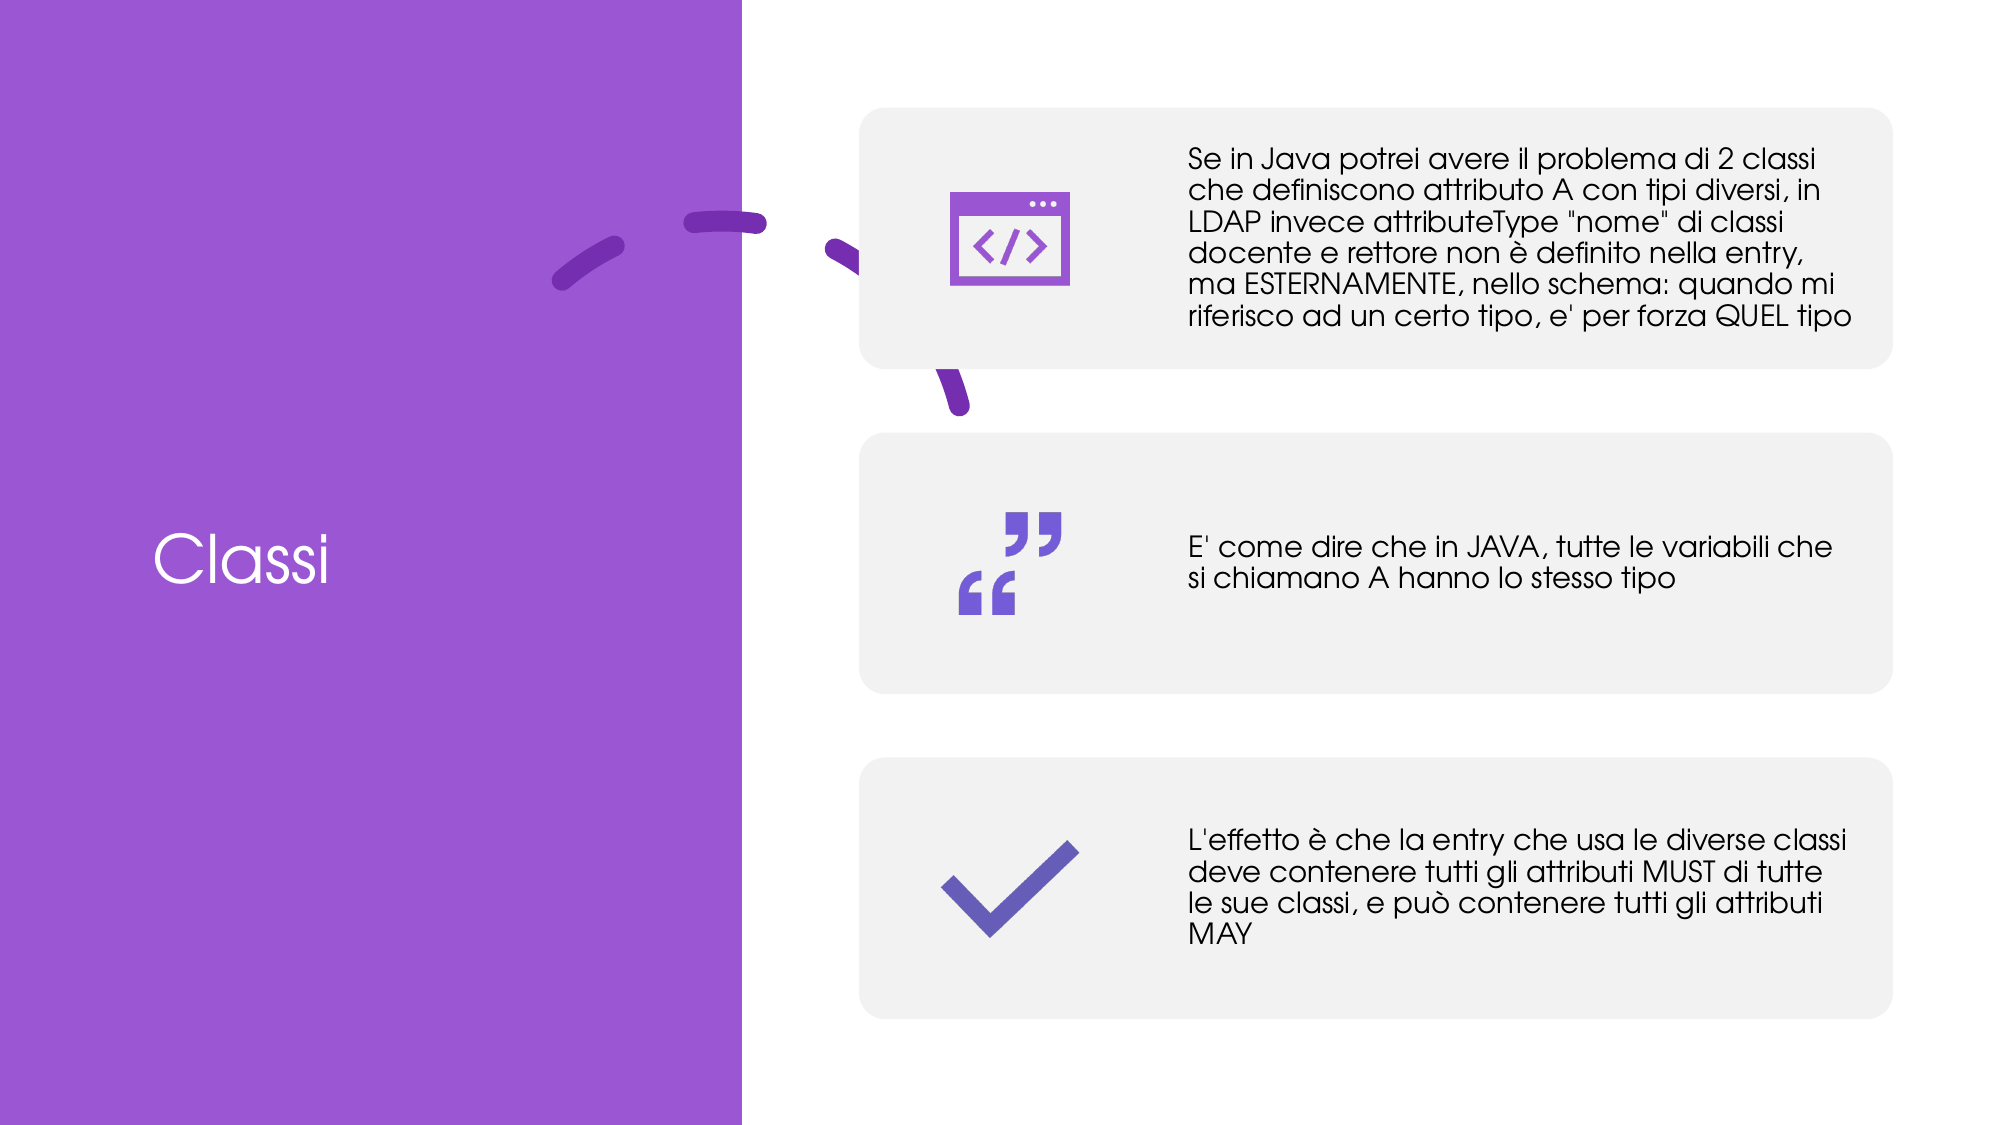

# Classi
Se in Java potrei avere il problema di 2 classi che definiscono attributo A con tipi diversi, in LDAP invece attributeType "nome" di classi docente e rettore non è definito nella entry, ma ESTERNAMENTE, nello schema: quando mi riferisco ad un certo tipo, e' per forza QUEL tipo
E' come dire che in JAVA, tutte le variabili che si chiamano A hanno lo stesso tipo
L'effetto è che la entry che usa le diverse classi deve contenere tutti gli attributi MUST di tutte le sue classi, e può contenere tutti gli attributi MAY